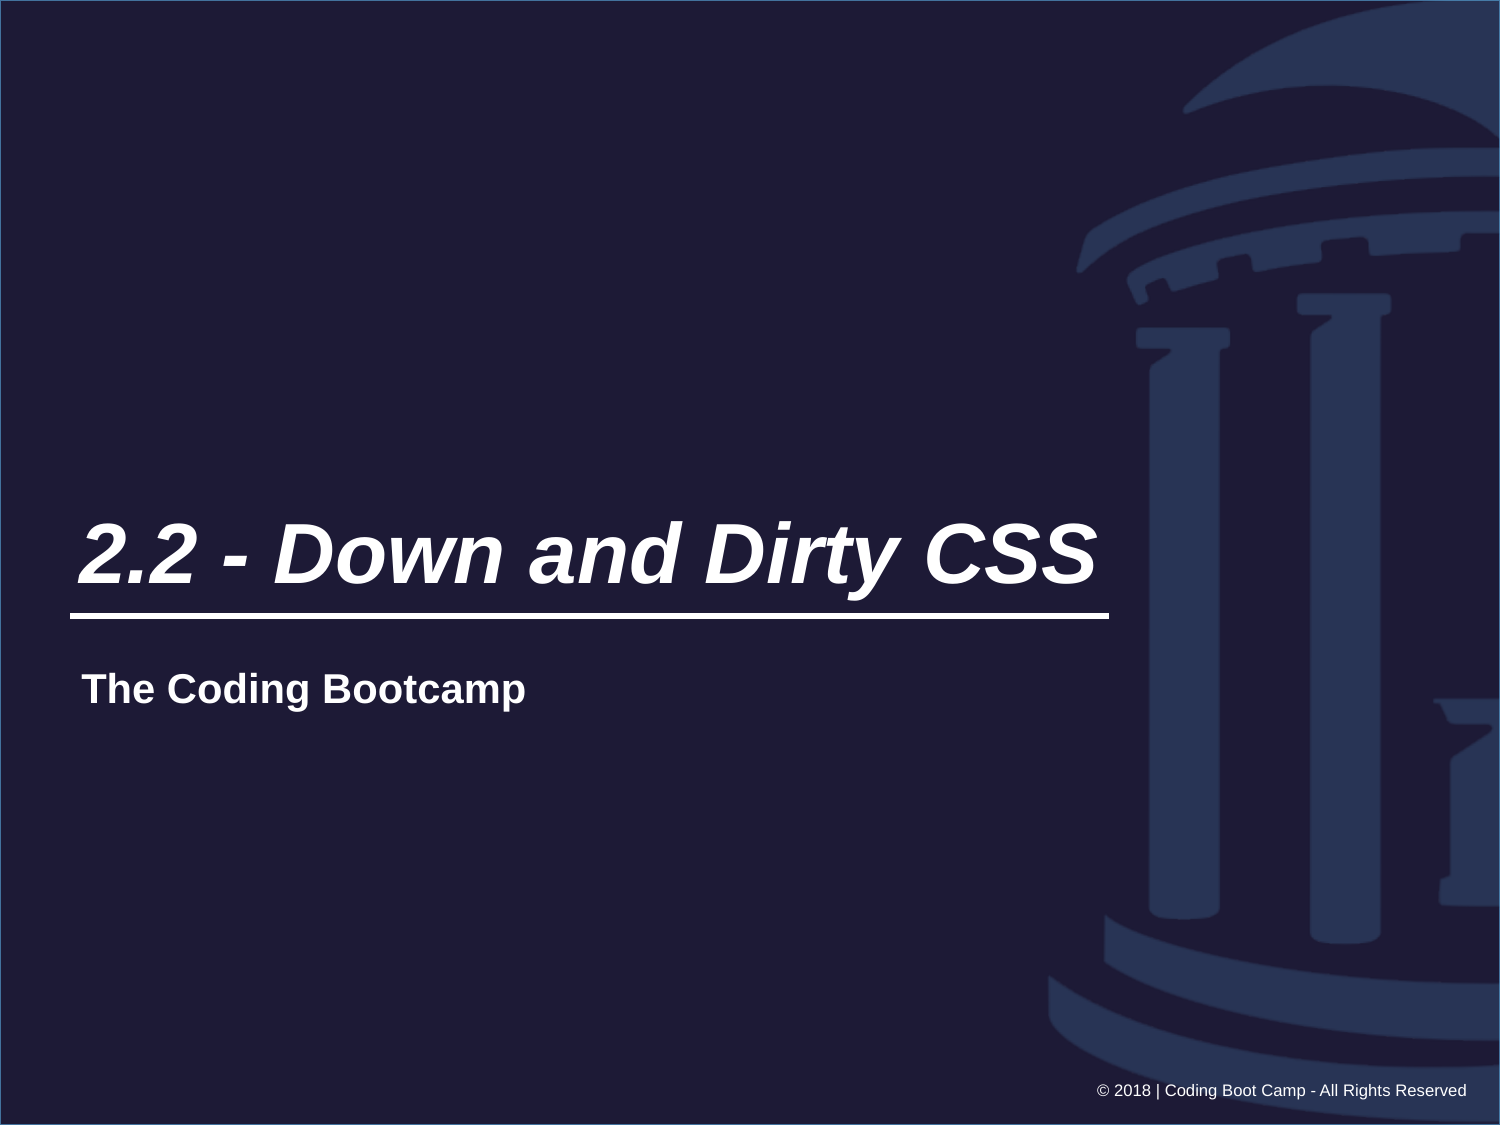

# 2.2 - Down and Dirty CSS